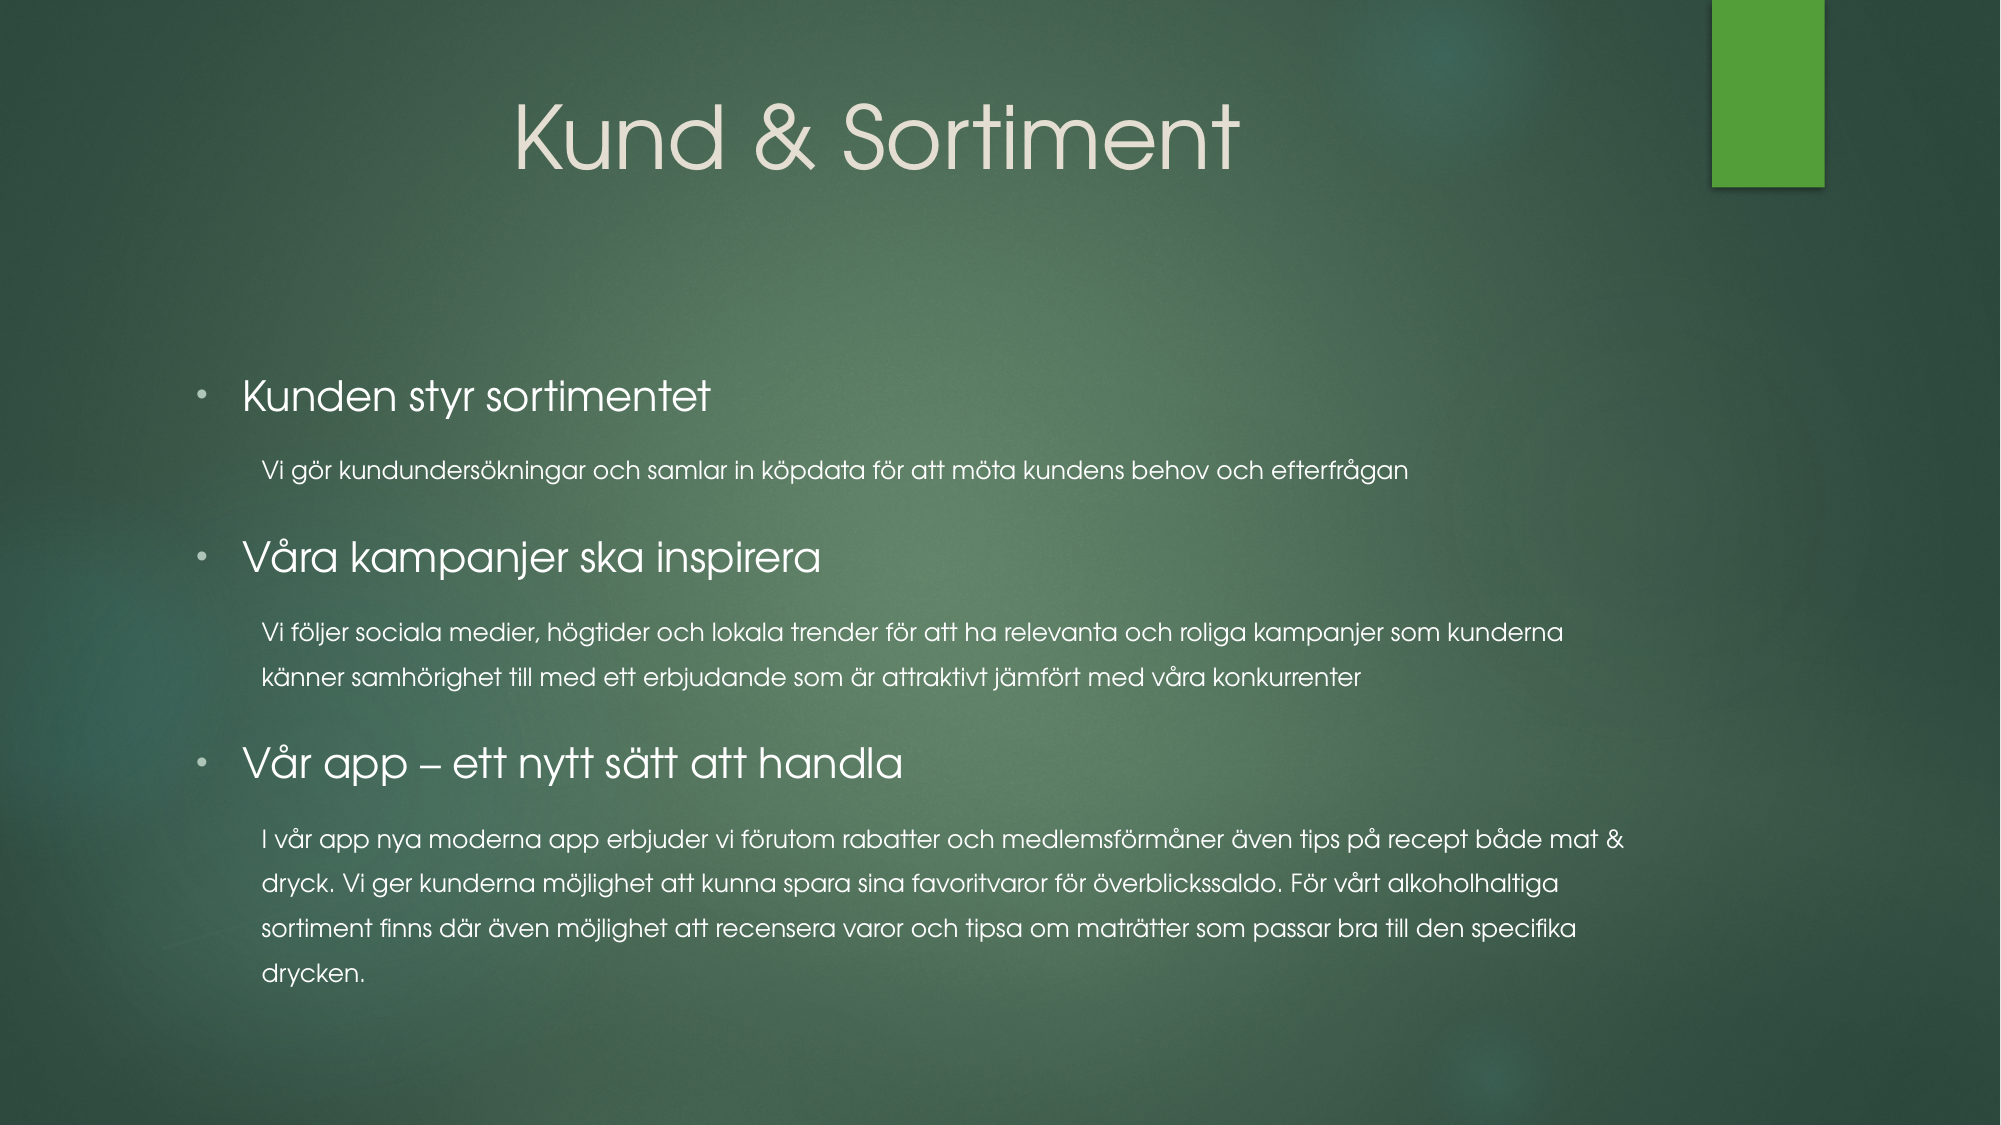

# Kund & Sortiment
Kunden styr sortimentet
Vi gör kundundersökningar och samlar in köpdata för att möta kundens behov och efterfrågan
Våra kampanjer ska inspirera
Vi följer sociala medier, högtider och lokala trender för att ha relevanta och roliga kampanjer som kunderna känner samhörighet till med ett erbjudande som är attraktivt jämfört med våra konkurrenter
Vår app – ett nytt sätt att handla
I vår app nya moderna app erbjuder vi förutom rabatter och medlemsförmåner även tips på recept både mat & dryck. Vi ger kunderna möjlighet att kunna spara sina favoritvaror för överblickssaldo. För vårt alkoholhaltiga sortiment finns där även möjlighet att recensera varor och tipsa om maträtter som passar bra till den specifika drycken.